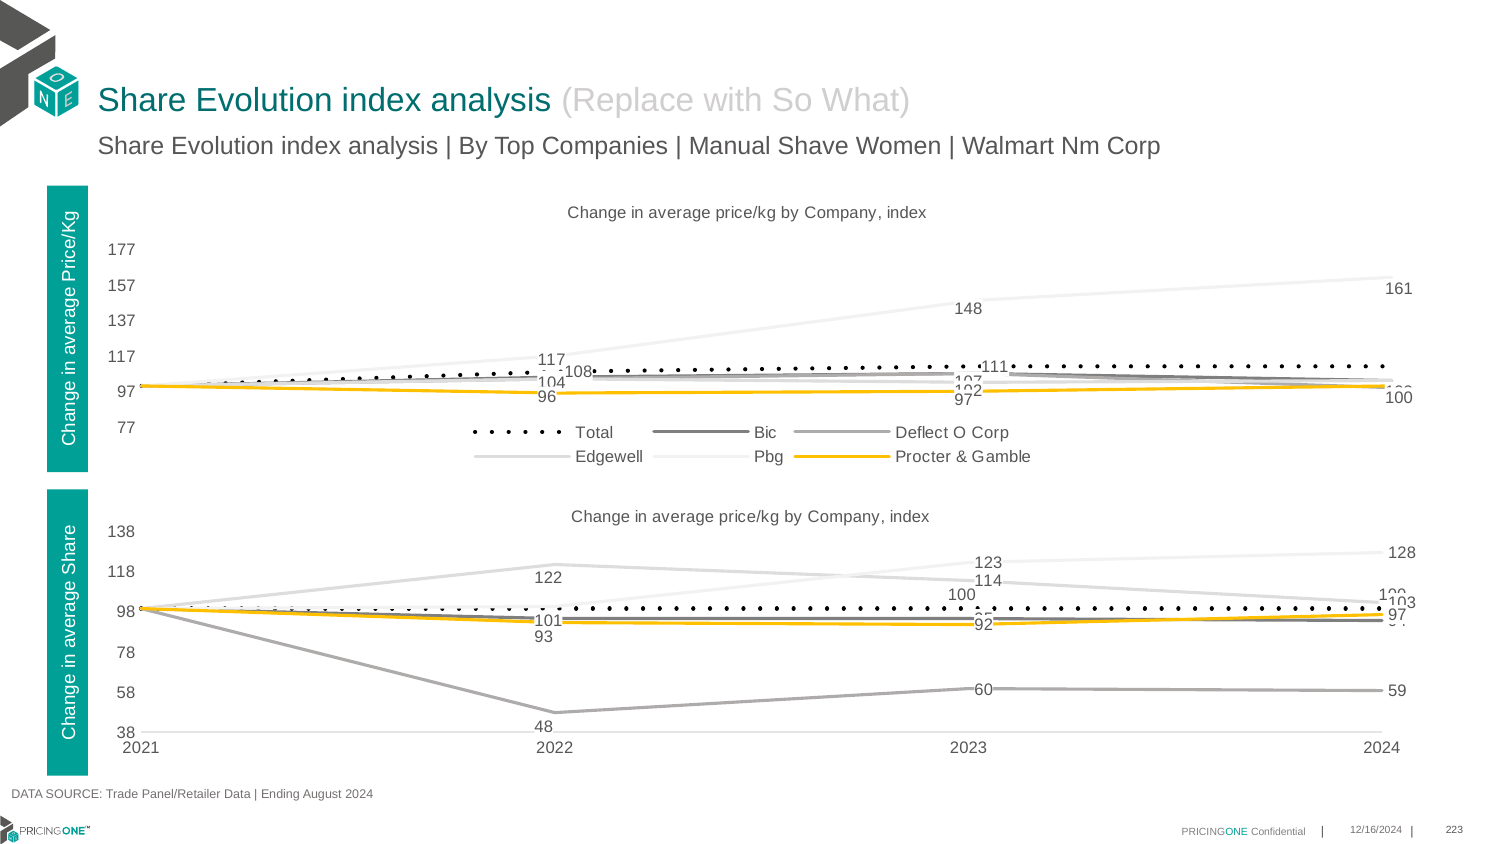

# Share Evolution index analysis (Replace with So What)
Share Evolution index analysis | By Top Companies | Manual Shave Women | Walmart Nm Corp

### Chart: Change in average price/kg by Company, index

| Category | Total | Bic | Deflect O Corp | Edgewell | Pbg | Procter & Gamble |
|---|---|---|---|---|---|---|
| 2021 | 100.0 | 100.0 | 100.0 | 100.0 | 100.0 | 100.0 |
| 2022 | 108.0 | 105.0 | 104.0 | 104.0 | 117.0 | 96.0 |
| 2023 | 111.0 | 107.0 | 107.0 | 102.0 | 148.0 | 97.0 |
| 2024 | 111.0 | 103.0 | 99.0 | 103.0 | 161.0 | 100.0 |
Change in average Price/Kg

### Chart: Change in average price/kg by Company, index

| Category | Total | Bic | Deflect O Corp | Edgewell | Pbg | Procter & Gamble |
|---|---|---|---|---|---|---|
| 2021 | 100.0 | 100.0 | 100.0 | 100.0 | 100.0 | 100.0 |
| 2022 | 100.0 | 95.0 | 48.0 | 122.0 | 101.0 | 93.0 |
| 2023 | 100.0 | 95.0 | 60.0 | 114.0 | 123.0 | 92.0 |
| 2024 | 100.0 | 94.0 | 59.0 | 103.0 | 128.0 | 97.0 |
Change in average Share
DATA SOURCE: Trade Panel/Retailer Data | Ending August 2024

12/16/2024
223